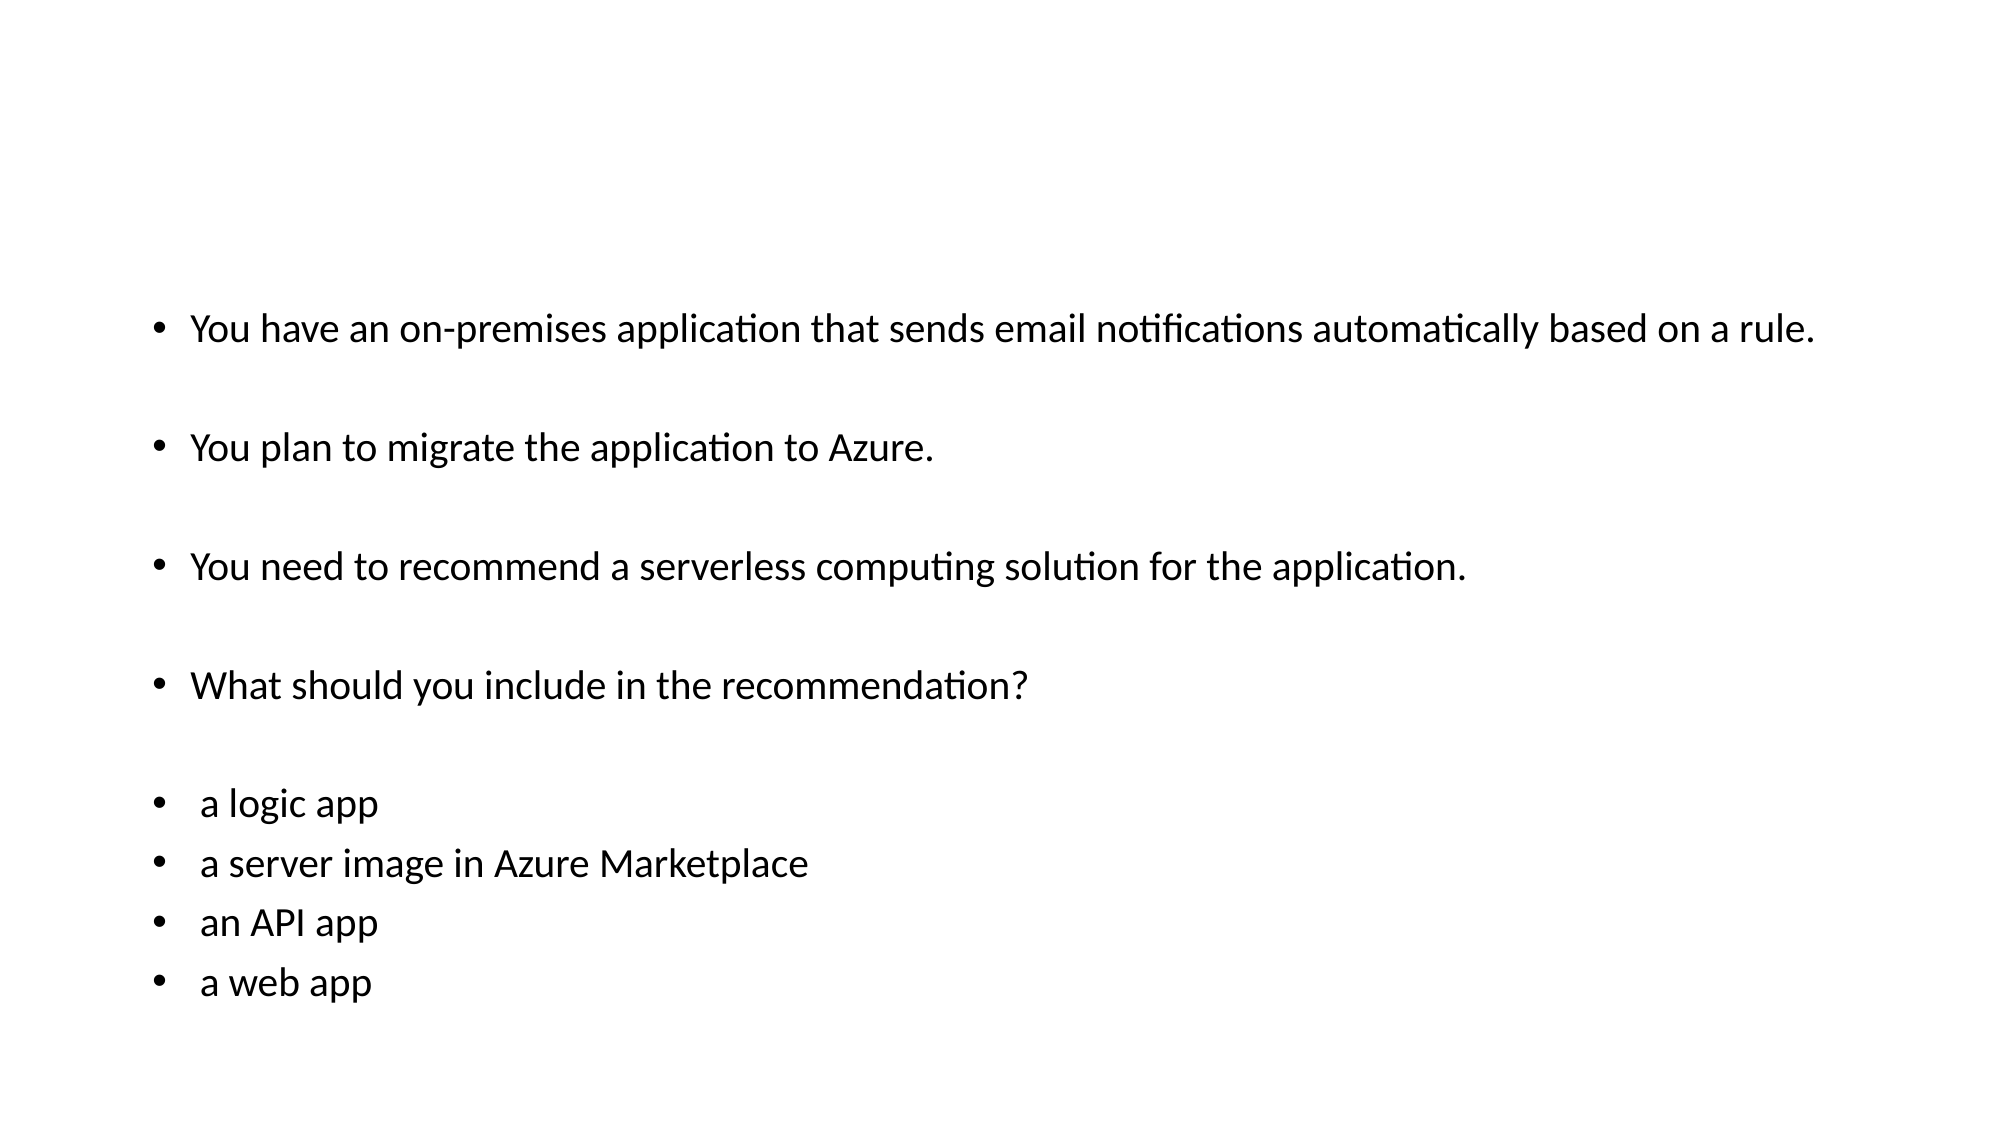

#
You have an on-premises application that sends email notifications automatically based on a rule.

You plan to migrate the application to Azure.

You need to recommend a serverless computing solution for the application.

What should you include in the recommendation?

 a logic app
 a server image in Azure Marketplace
 an API app
 a web app